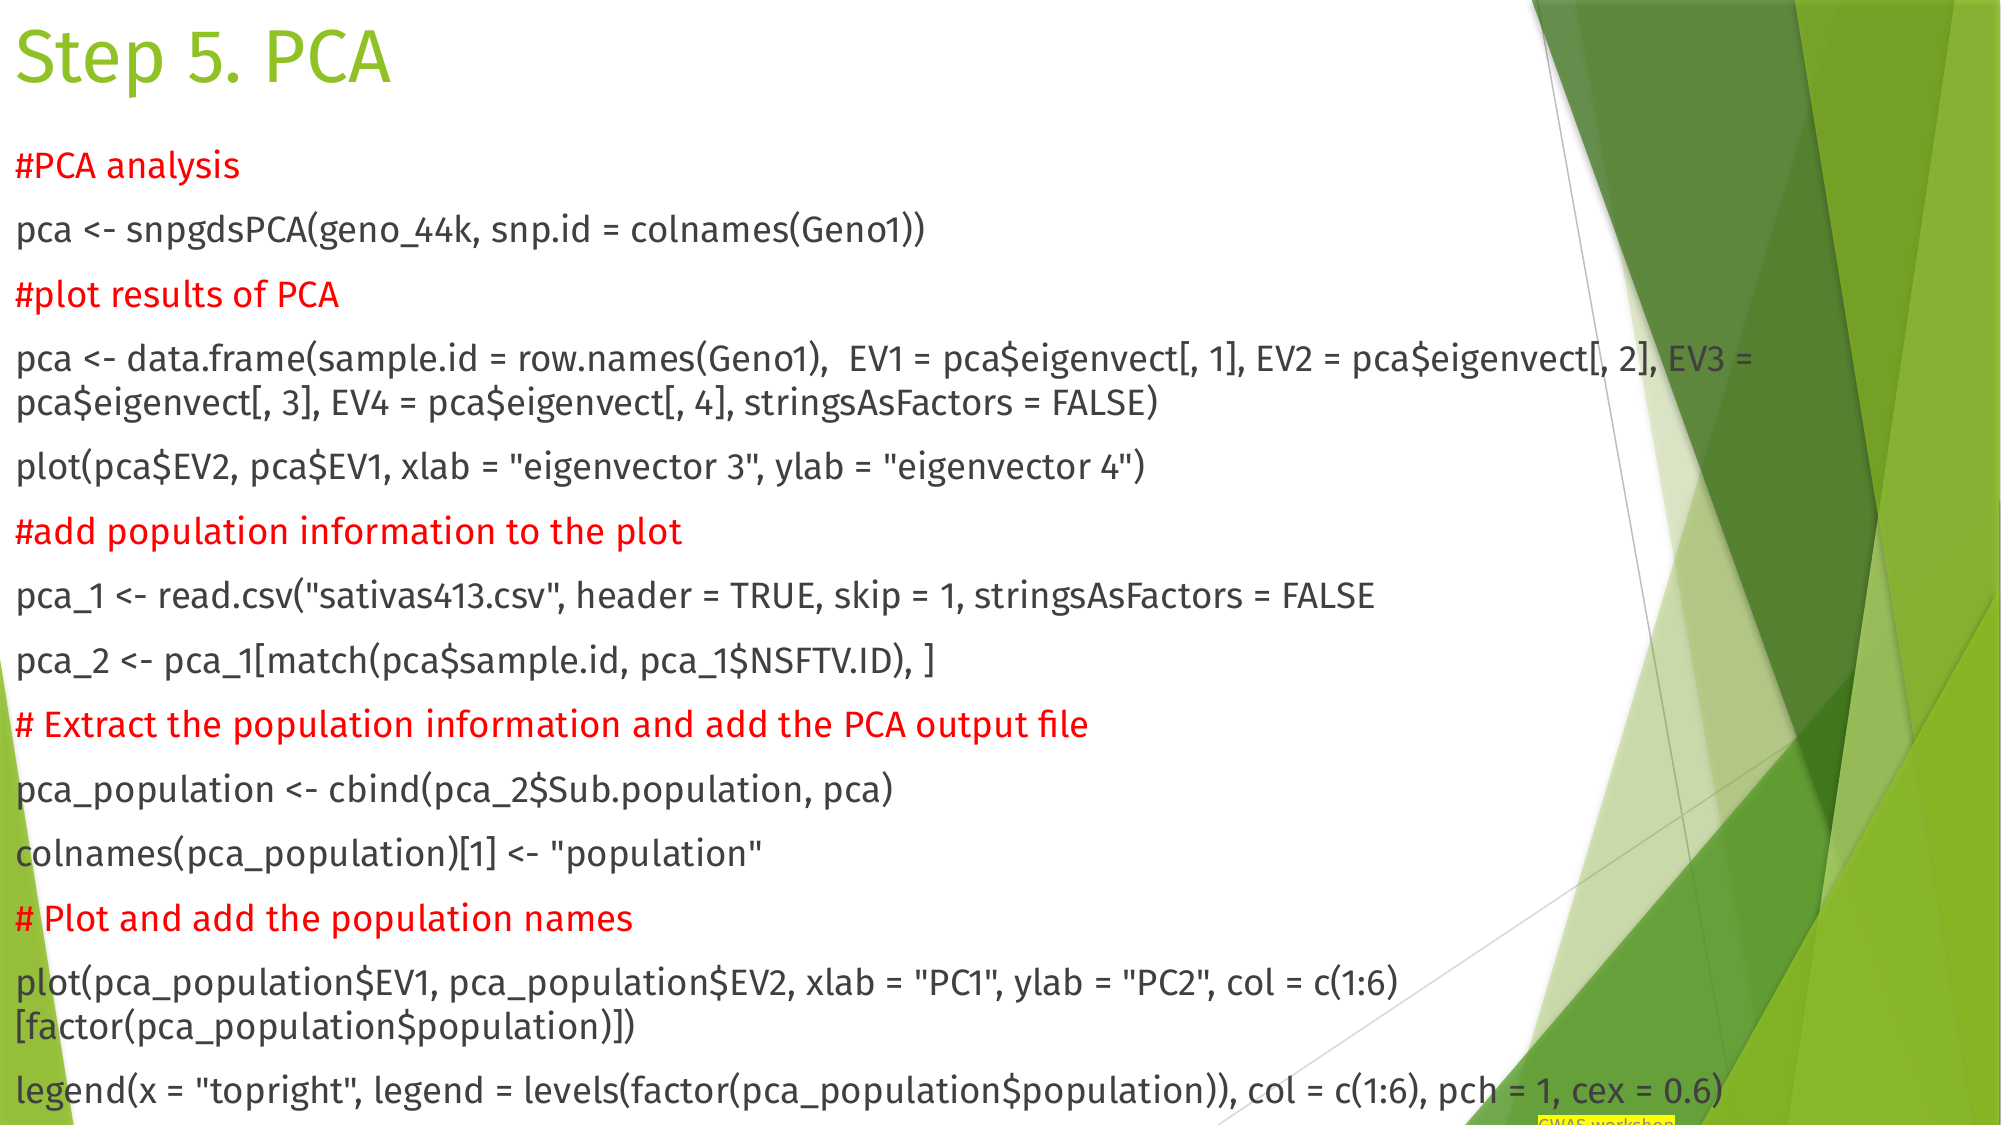

# Step 5. PCA
#PCA analysis
pca <- snpgdsPCA(geno_44k, snp.id = colnames(Geno1))
#plot results of PCA
pca <- data.frame(sample.id = row.names(Geno1),  EV1 = pca$eigenvect[, 1], EV2 = pca$eigenvect[, 2], EV3 = pca$eigenvect[, 3], EV4 = pca$eigenvect[, 4], stringsAsFactors = FALSE)
plot(pca$EV2, pca$EV1, xlab = "eigenvector 3", ylab = "eigenvector 4")
#add population information to the plot
pca_1 <- read.csv("sativas413.csv", header = TRUE, skip = 1, stringsAsFactors = FALSE
pca_2 <- pca_1[match(pca$sample.id, pca_1$NSFTV.ID), ]
# Extract the population information and add the PCA output file
pca_population <- cbind(pca_2$Sub.population, pca)
colnames(pca_population)[1] <- "population"
# Plot and add the population names
plot(pca_population$EV1, pca_population$EV2, xlab = "PC1", ylab = "PC2", col = c(1:6)[factor(pca_population$population)])
legend(x = "topright", legend = levels(factor(pca_population$population)), col = c(1:6), pch = 1, cex = 0.6)
GWAS workshop